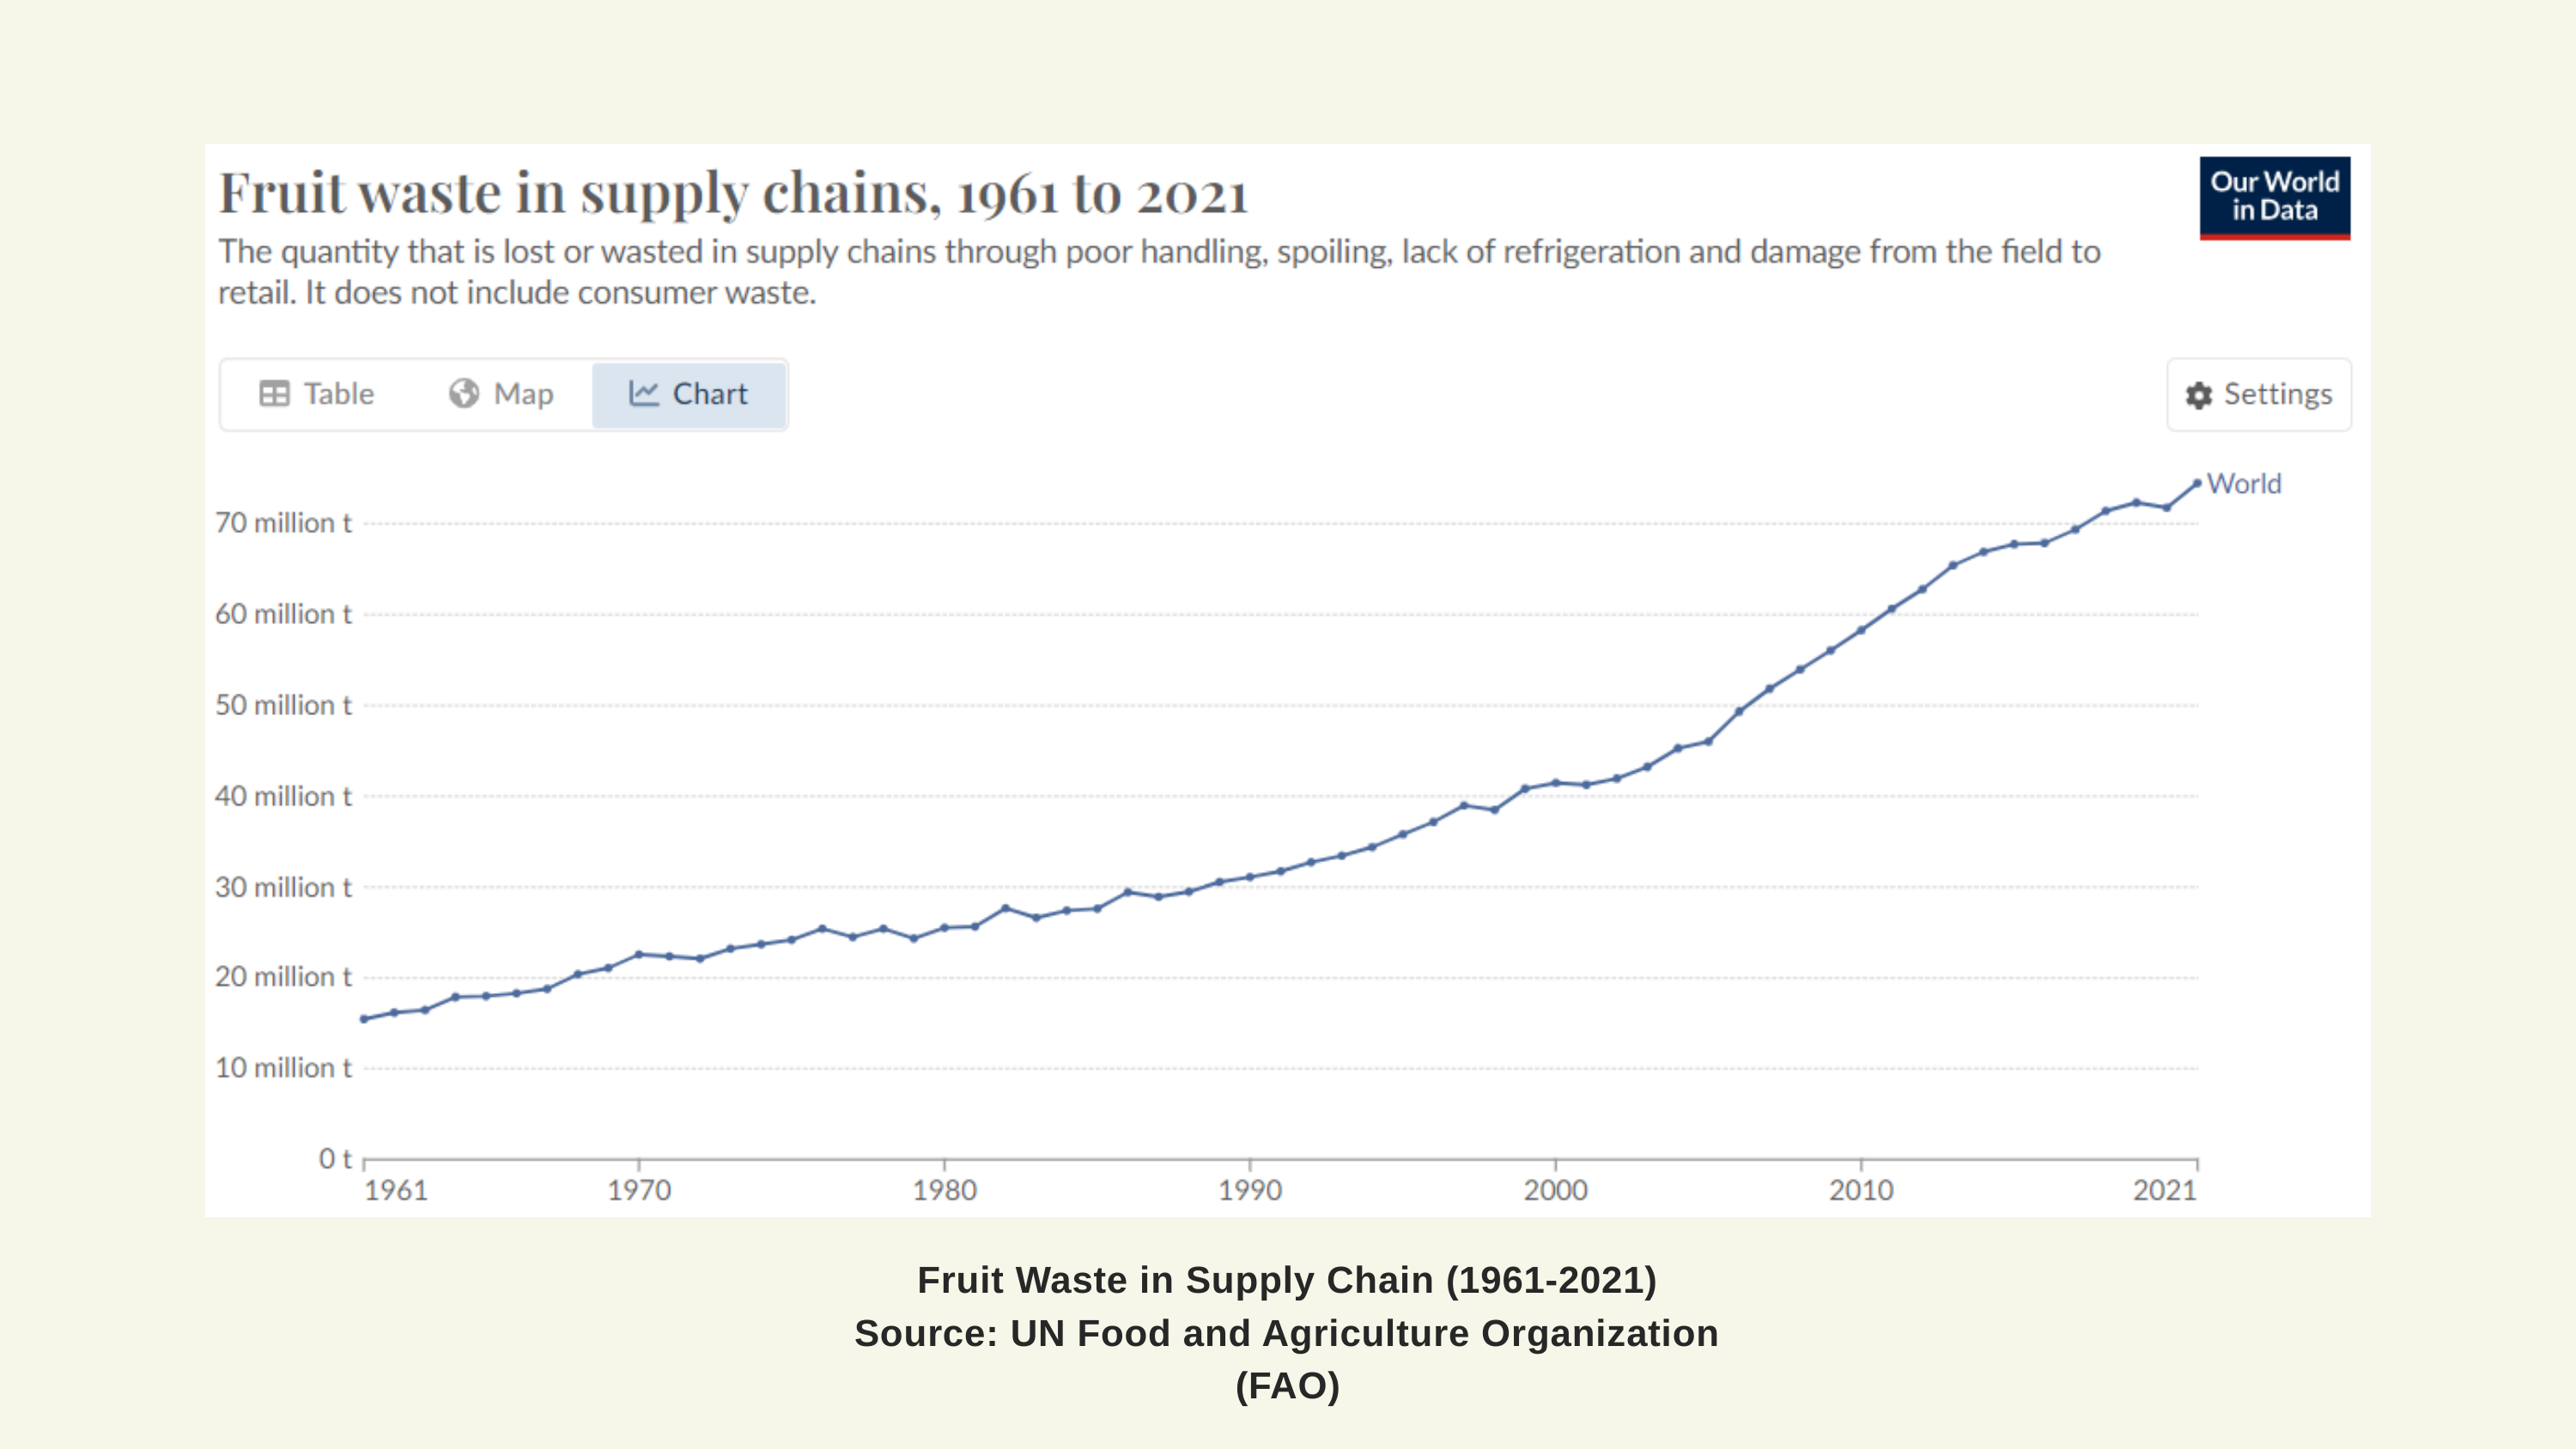

Fruit Waste in Supply Chain (1961-2021)
Source: UN Food and Agriculture Organization (FAO)